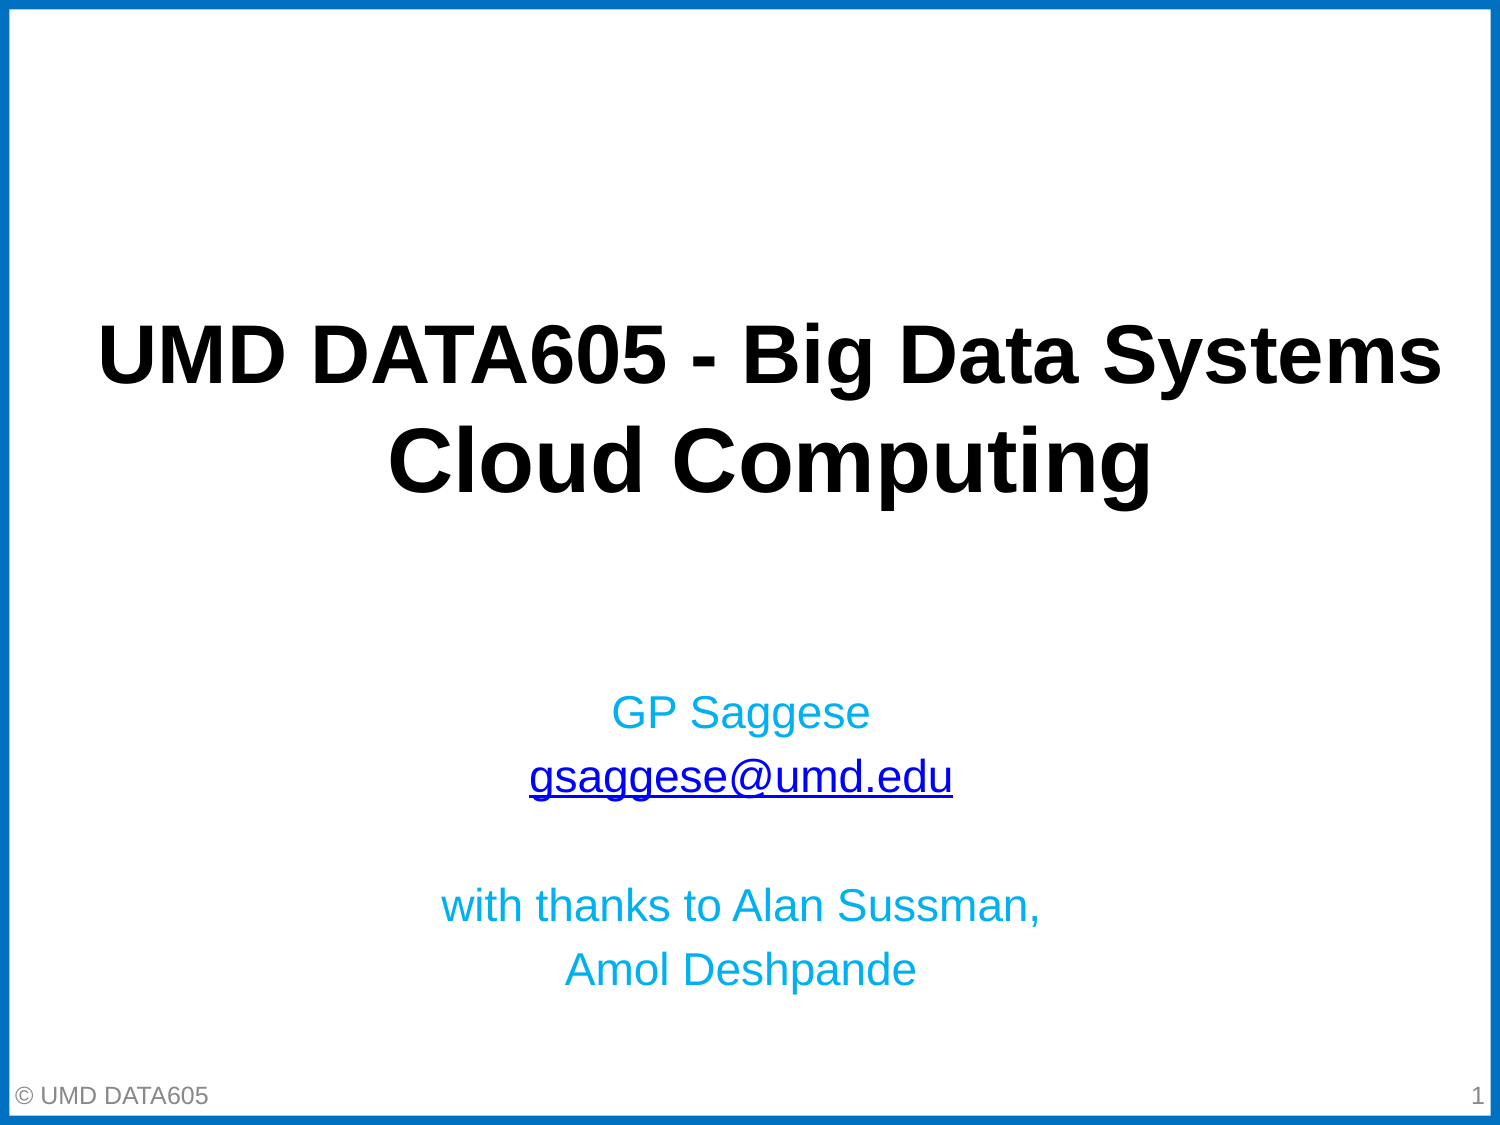

# UMD DATA605 - Big Data Systems Cloud Computing
GP Saggese
gsaggese@umd.edu

with thanks to Alan Sussman,
Amol Deshpande
© UMD DATA605
1